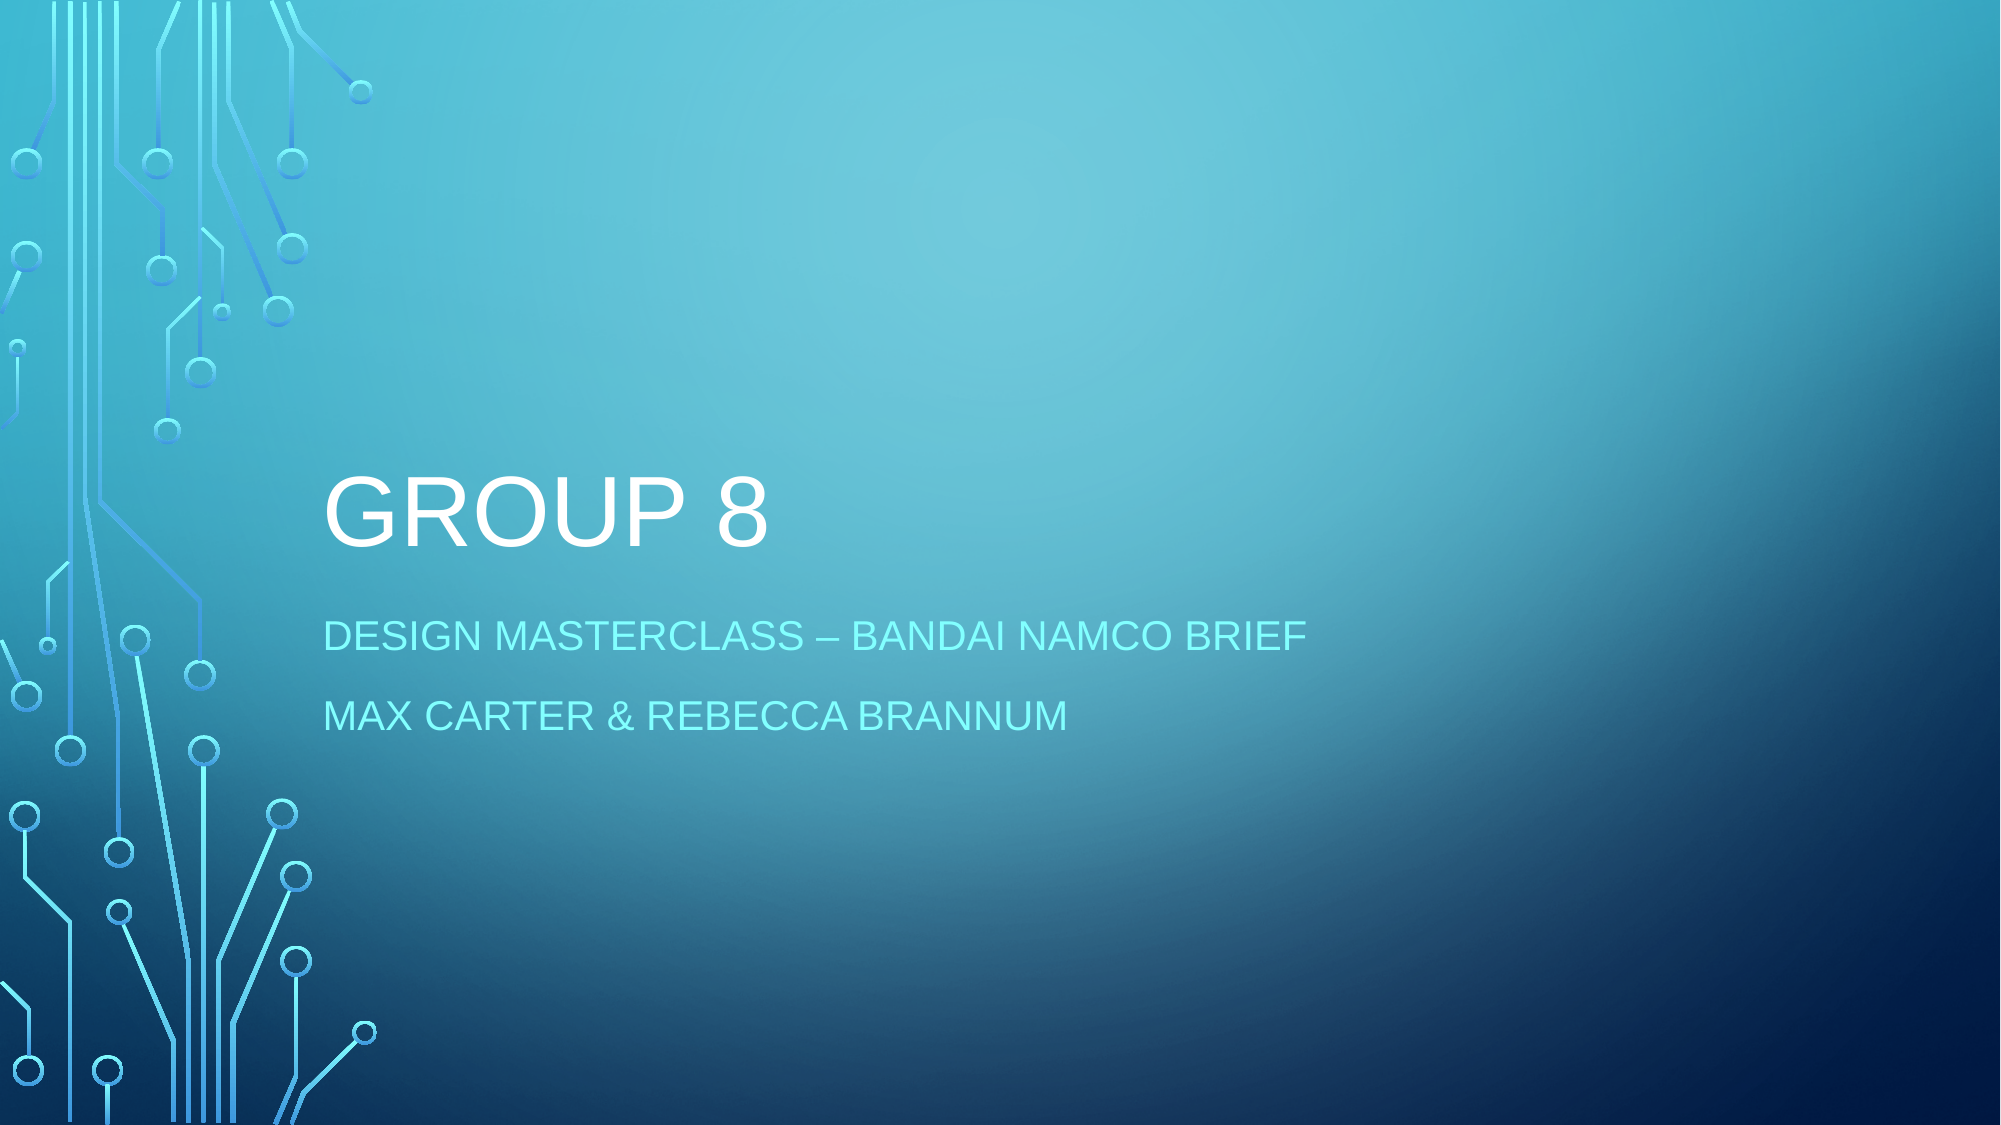

# Group 8
Design Masterclass – Bandai Namco Brief
Max Carter & Rebecca Brannum